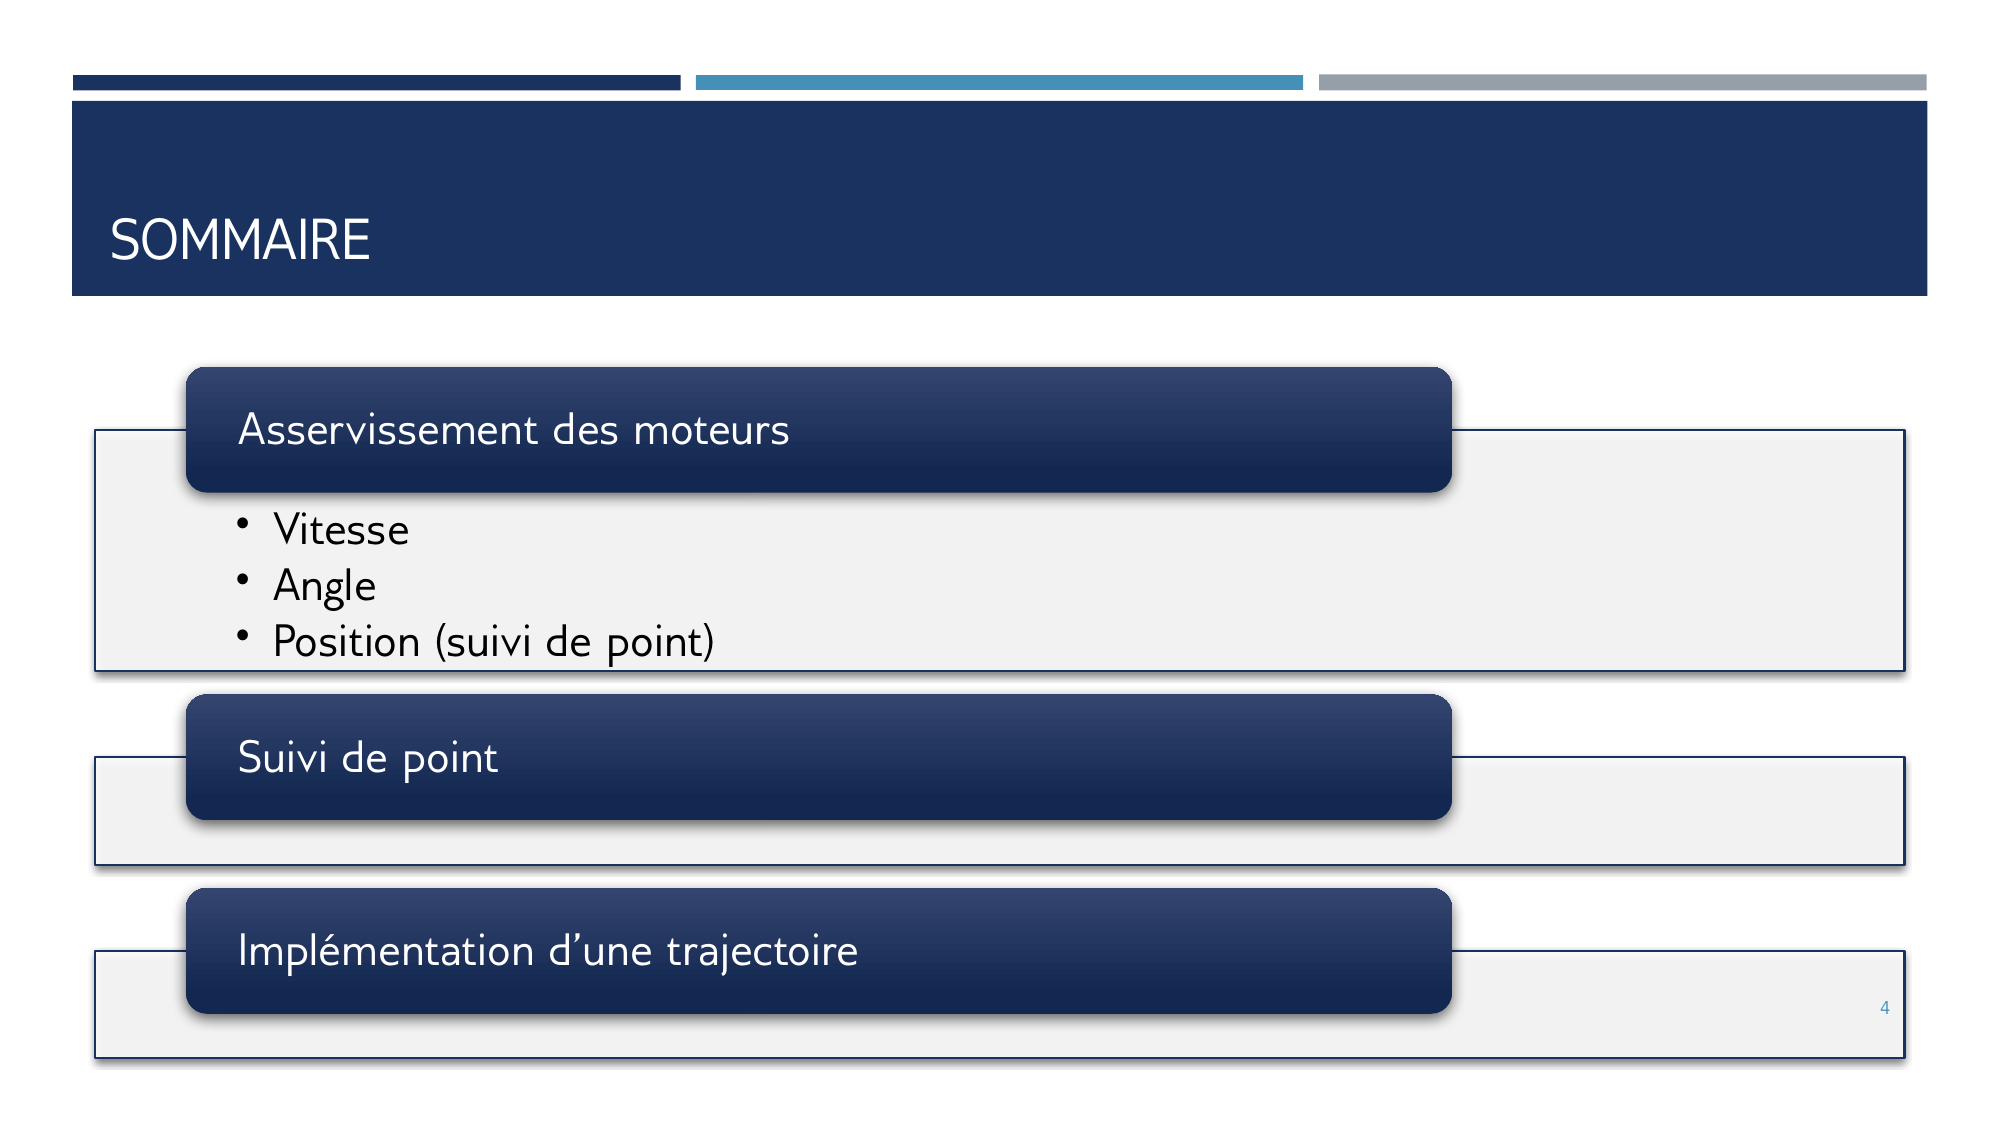

# SOMMAIRE

Asservissement des moteurs

Vitesse
Angle
Position (suivi de point)

Suivi de point

Implémentation d’une trajectoire

4